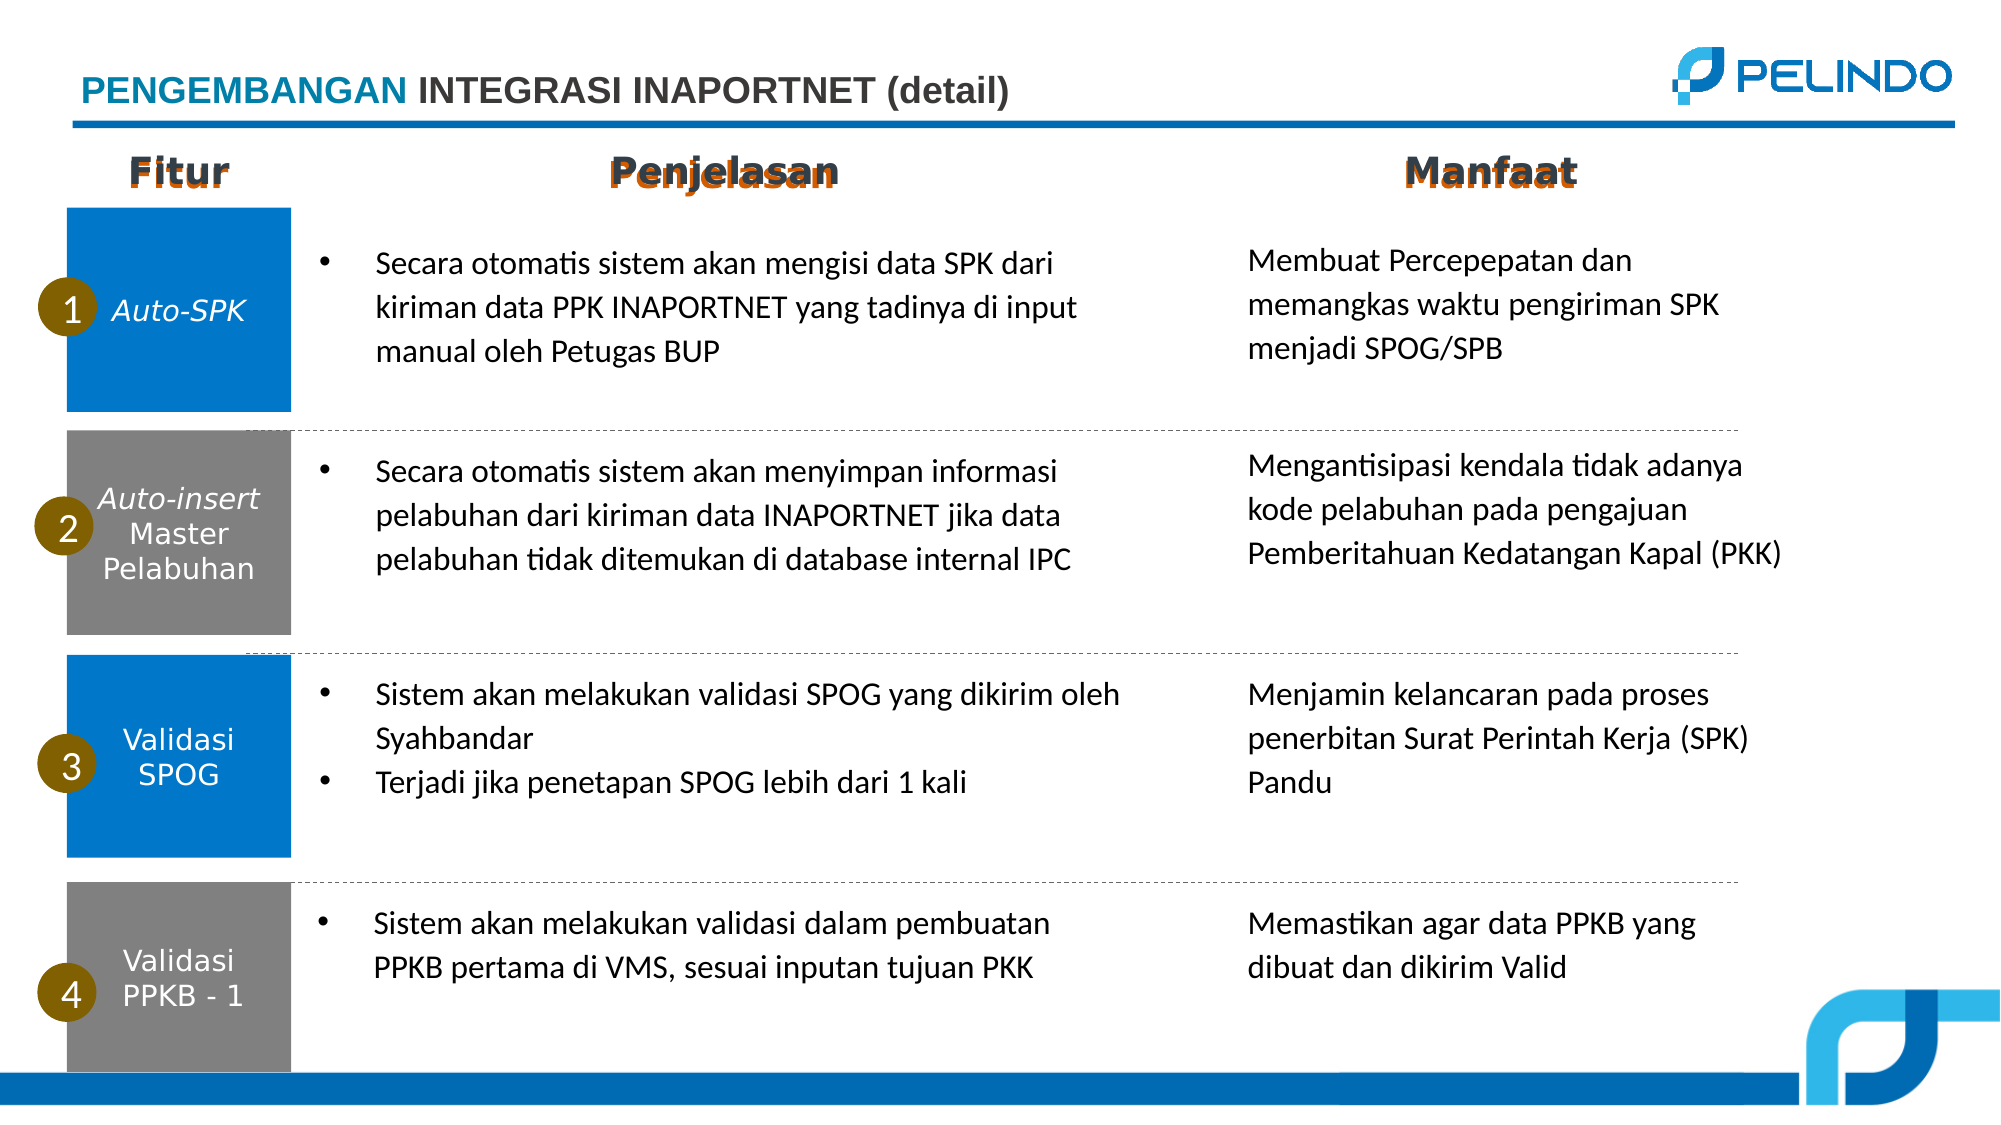

PENGEMBANGAN INTEGRASI INAPORTNET (detail)
Fitur
Penjelasan
Manfaat
Auto-SPK
Membuat Percepepatan dan memangkas waktu pengiriman SPK menjadi SPOG/SPB
Secara otomatis sistem akan mengisi data SPK dari kiriman data PPK INAPORTNET yang tadinya di input manual oleh Petugas BUP
1
Mengantisipasi kendala tidak adanya kode pelabuhan pada pengajuan Pemberitahuan Kedatangan Kapal (PKK)
Auto-insert Master Pelabuhan
Secara otomatis sistem akan menyimpan informasi pelabuhan dari kiriman data INAPORTNET jika data pelabuhan tidak ditemukan di database internal IPC
2
Sistem akan melakukan validasi SPOG yang dikirim oleh Syahbandar
Terjadi jika penetapan SPOG lebih dari 1 kali
Menjamin kelancaran pada proses penerbitan Surat Perintah Kerja (SPK) Pandu
Validasi
SPOG
3
Sistem akan melakukan validasi dalam pembuatan PPKB pertama di VMS, sesuai inputan tujuan PKK
Memastikan agar data PPKB yang dibuat dan dikirim Valid
Validasi
 PPKB - 1
4